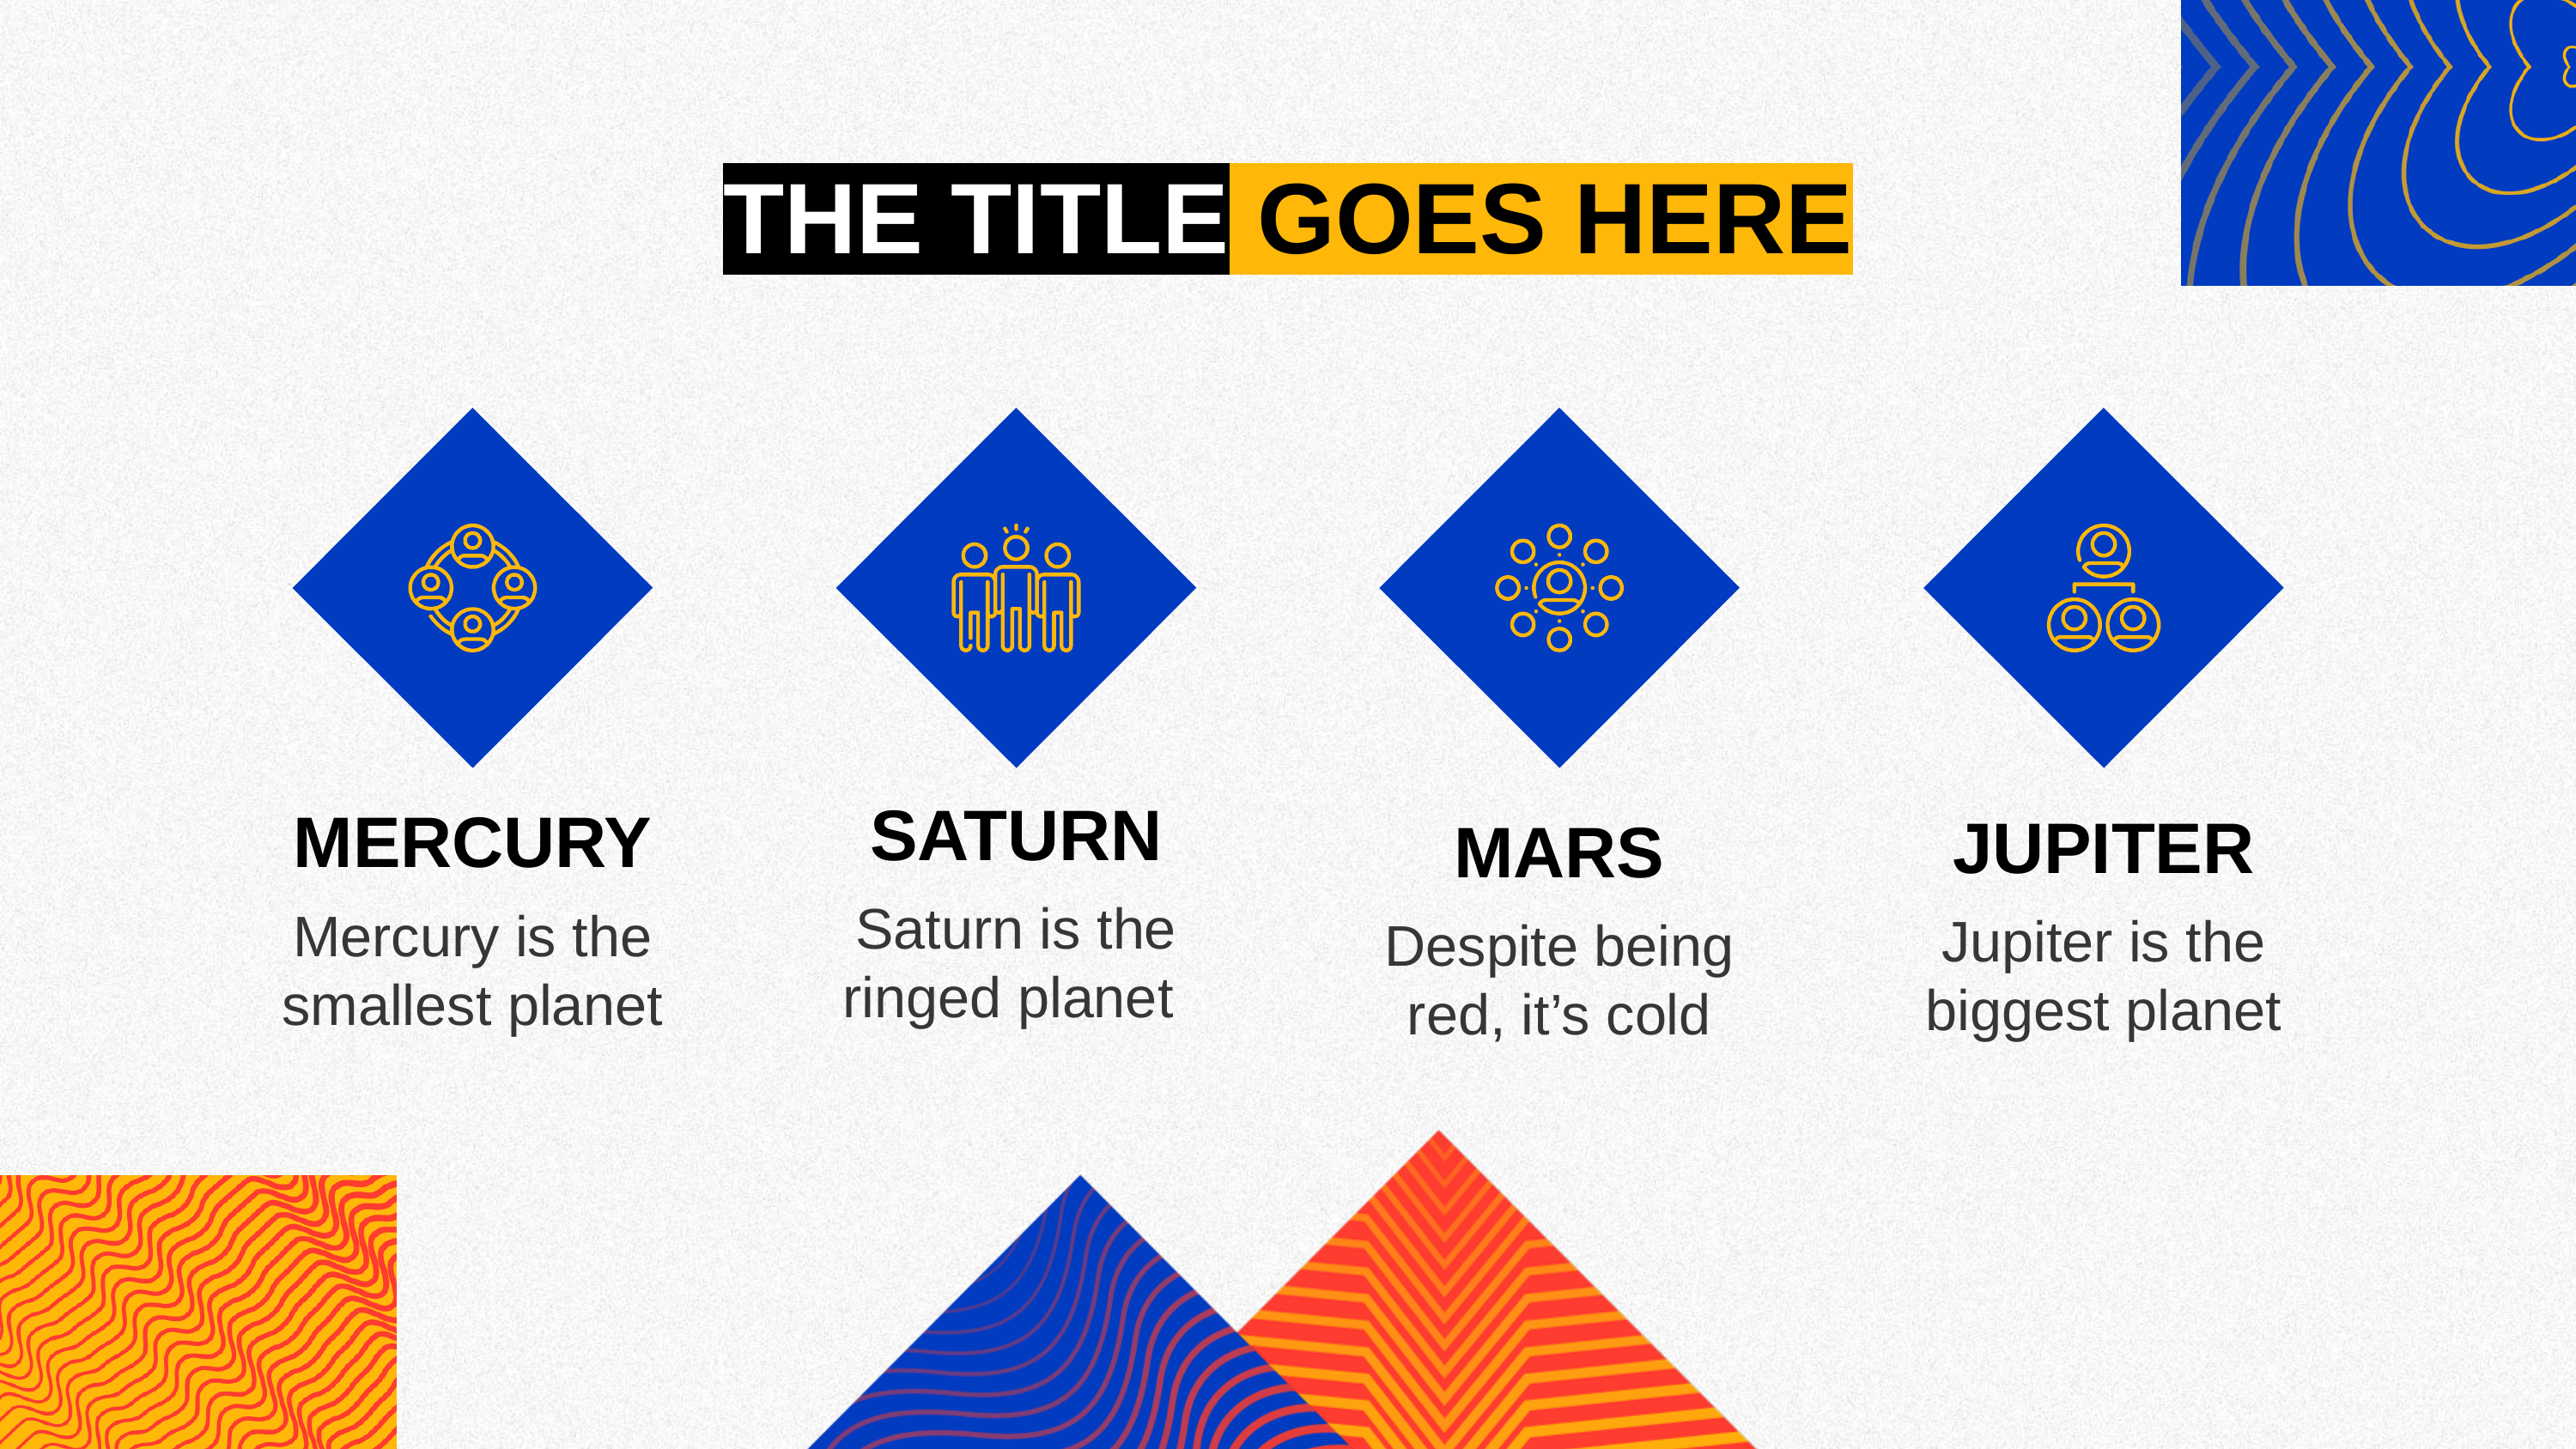

# THE TITLE GOES HERE

SATURN
MERCURY
JUPITER
MARS
Saturn is the ringed planet
Mercury is the smallest planet
Jupiter is the biggest planet
Despite being red, it’s cold